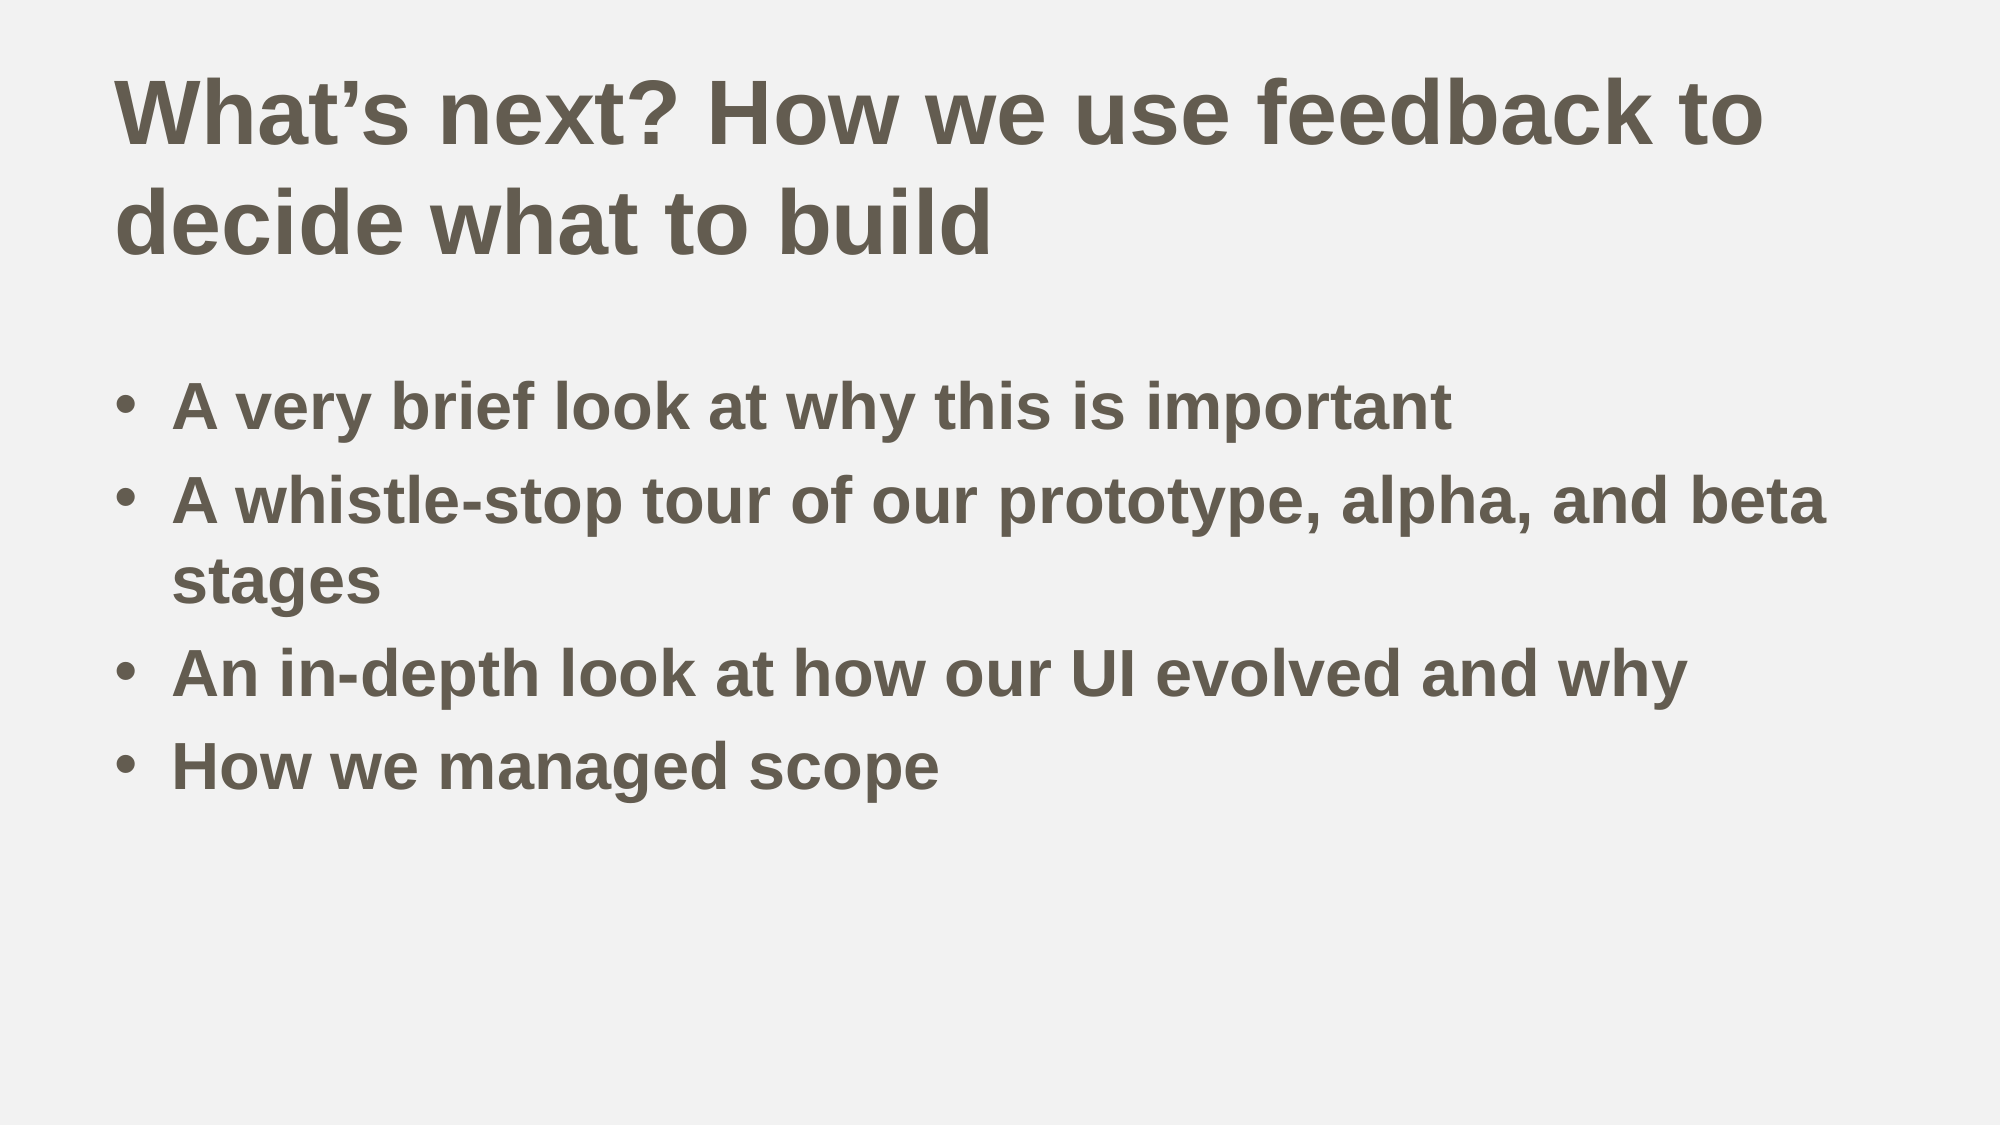

# What’s next? How we use feedback to decide what to build

A very brief look at why this is important
A whistle-stop tour of our prototype, alpha, and beta stages
An in-depth look at how our UI evolved and why
How we managed scope